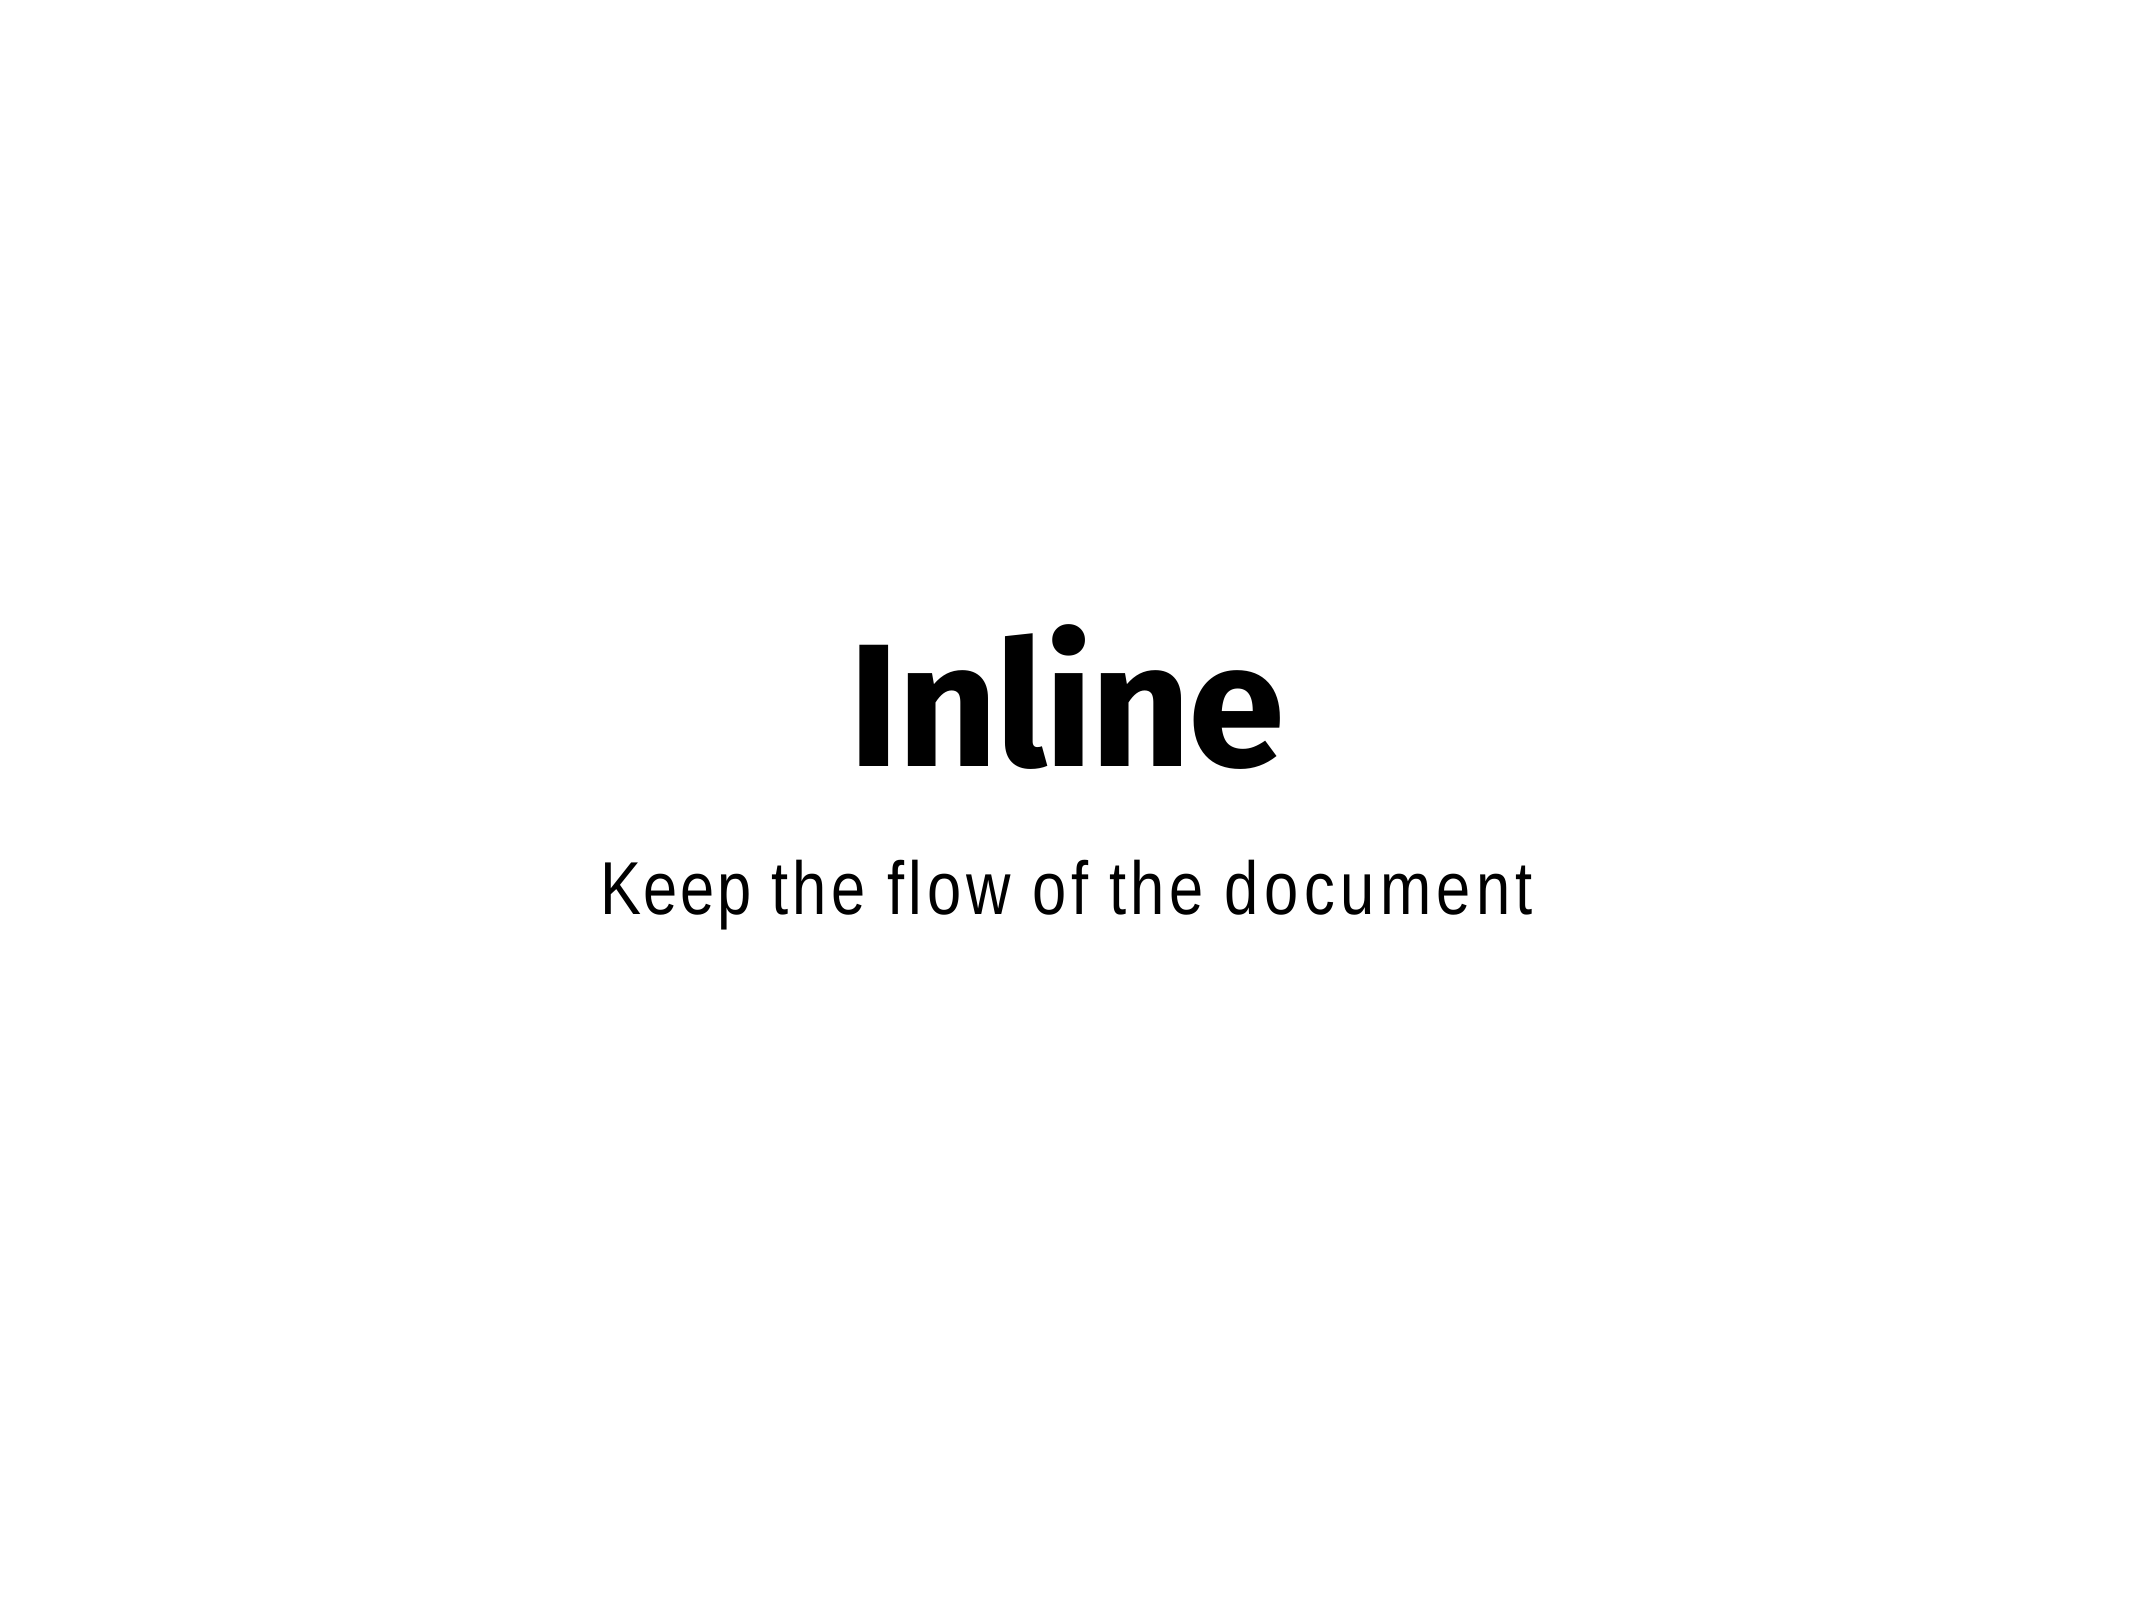

# Inline
Keep the flow of the document